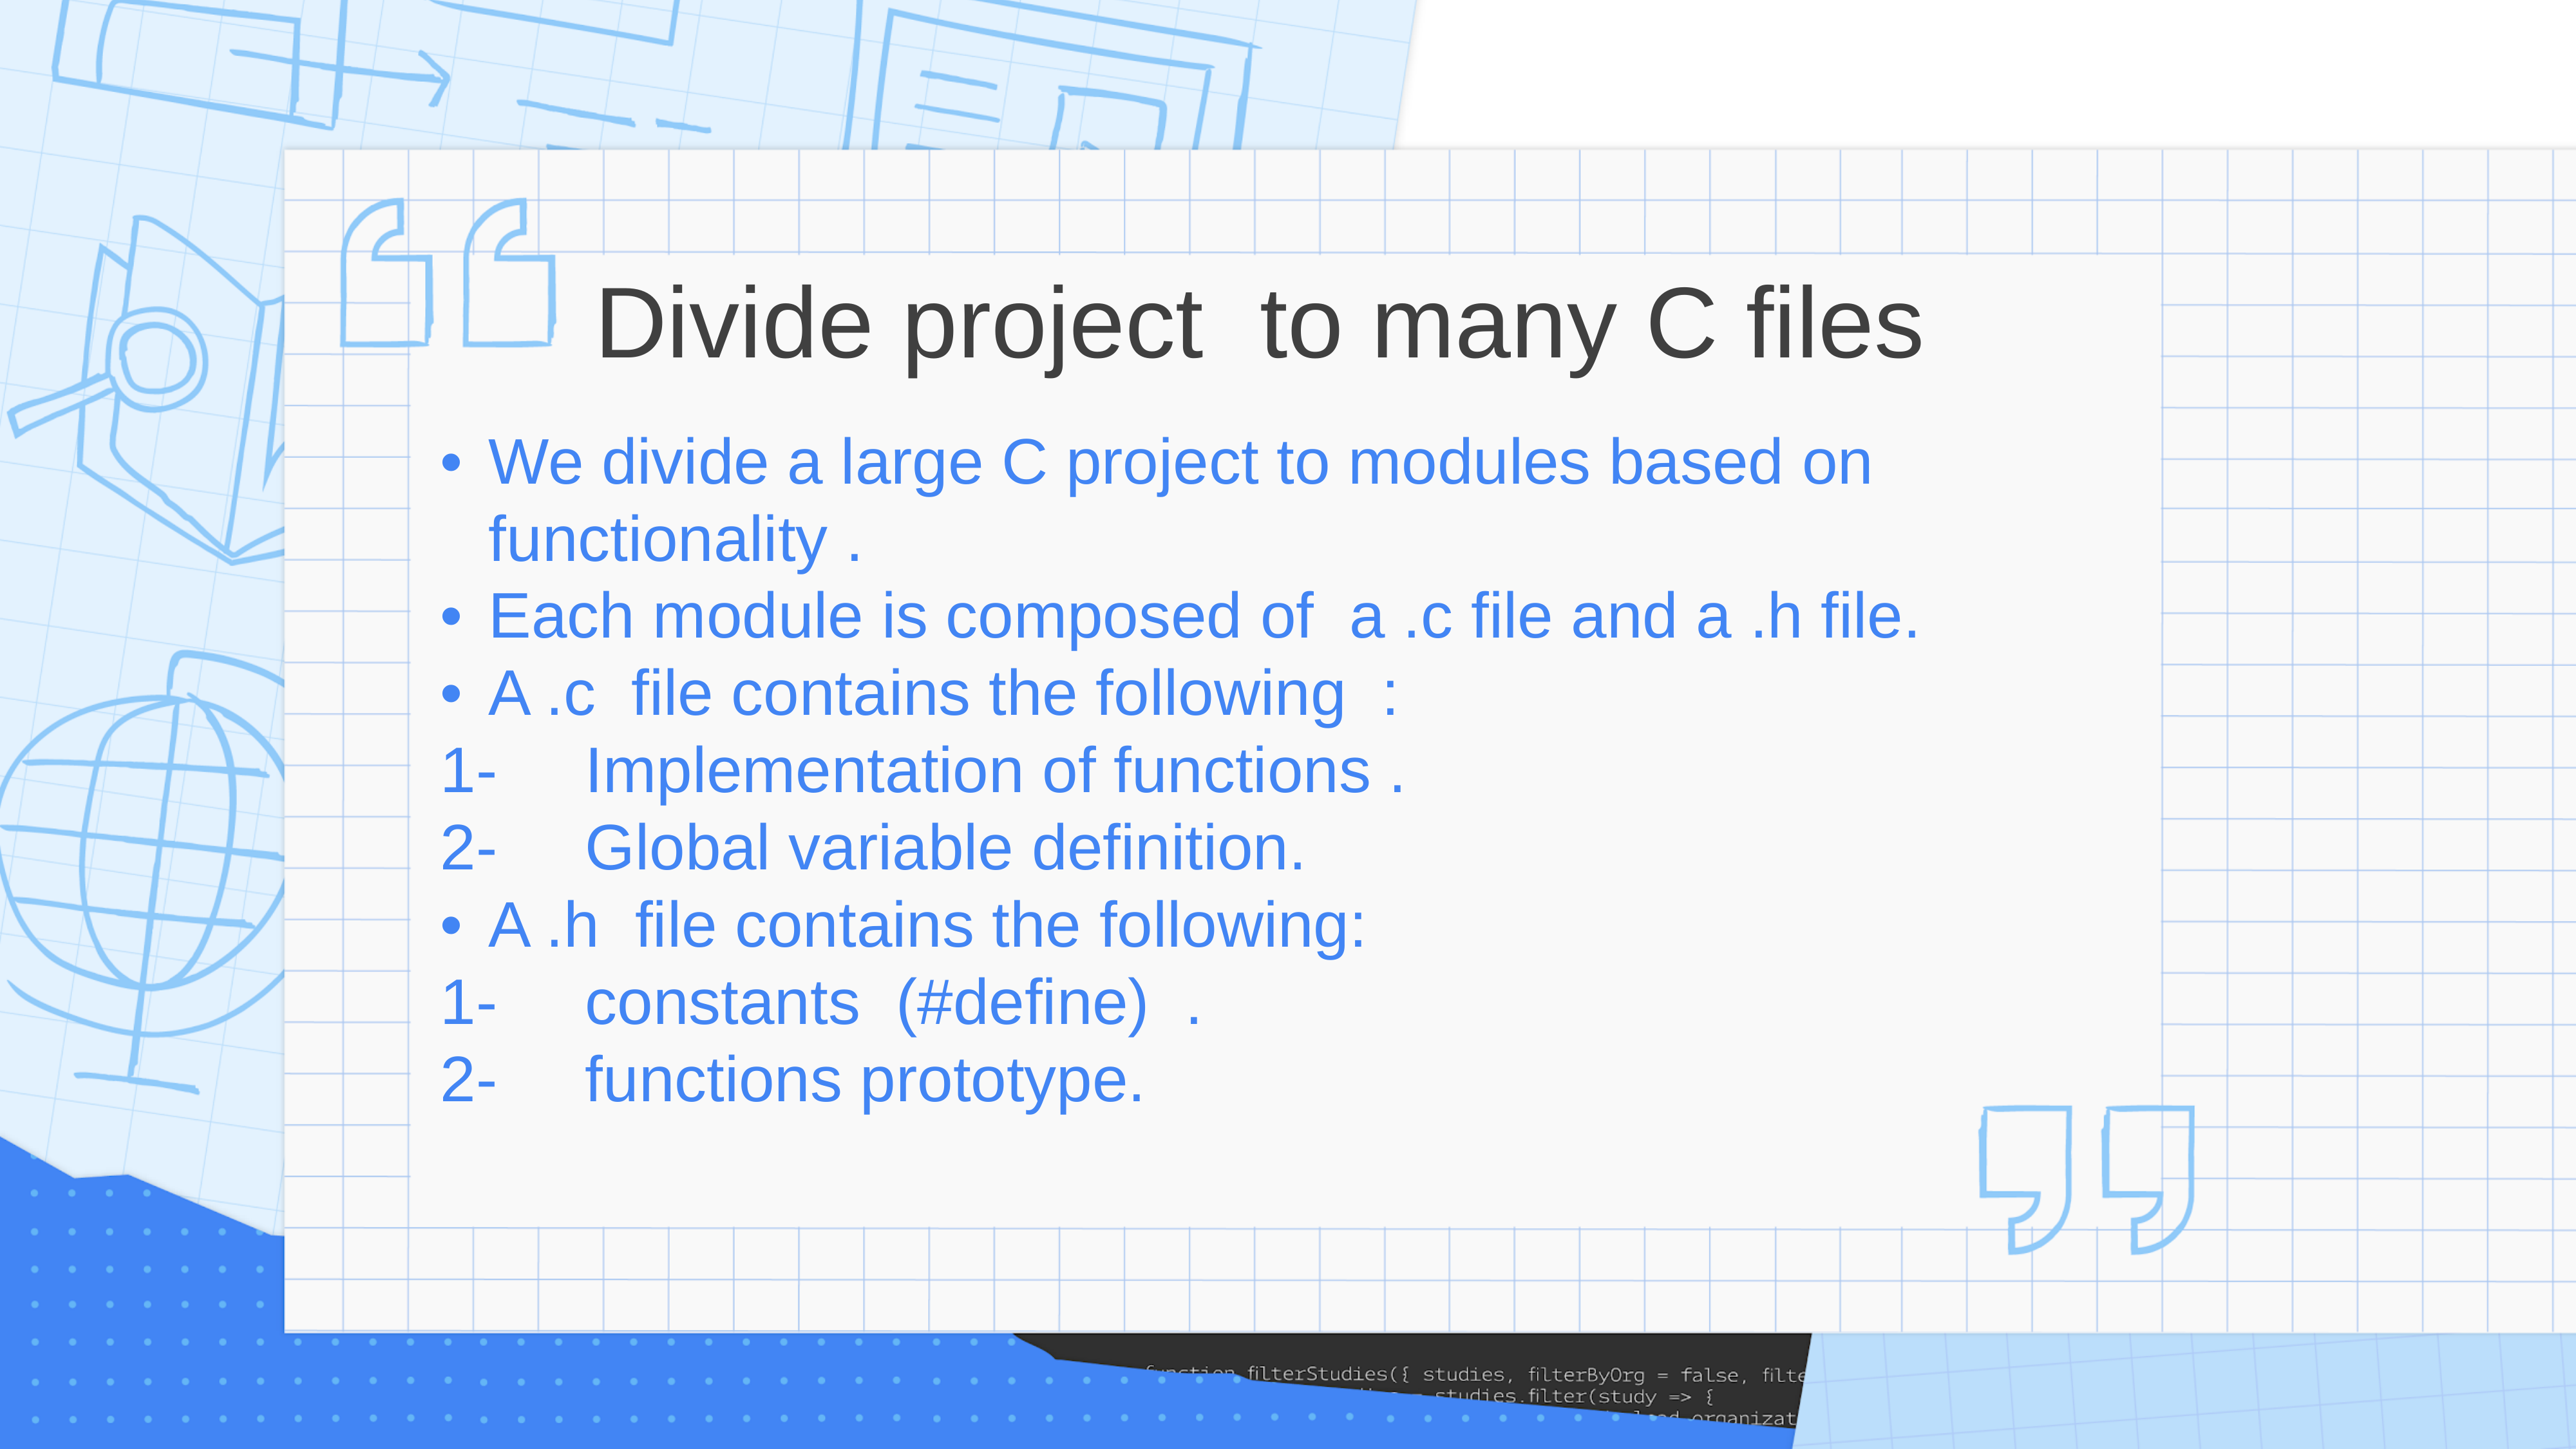

# Divide project  to many C files
•	We divide a large C project to modules based on functionality .
•	Each module is composed of  a .c file and a .h file.
•	A .c  file contains the following  :
1-	Implementation of functions .
2-	Global variable definition.
•	A .h  file contains the following:
1-	constants  (#define)  .
2-	functions prototype.